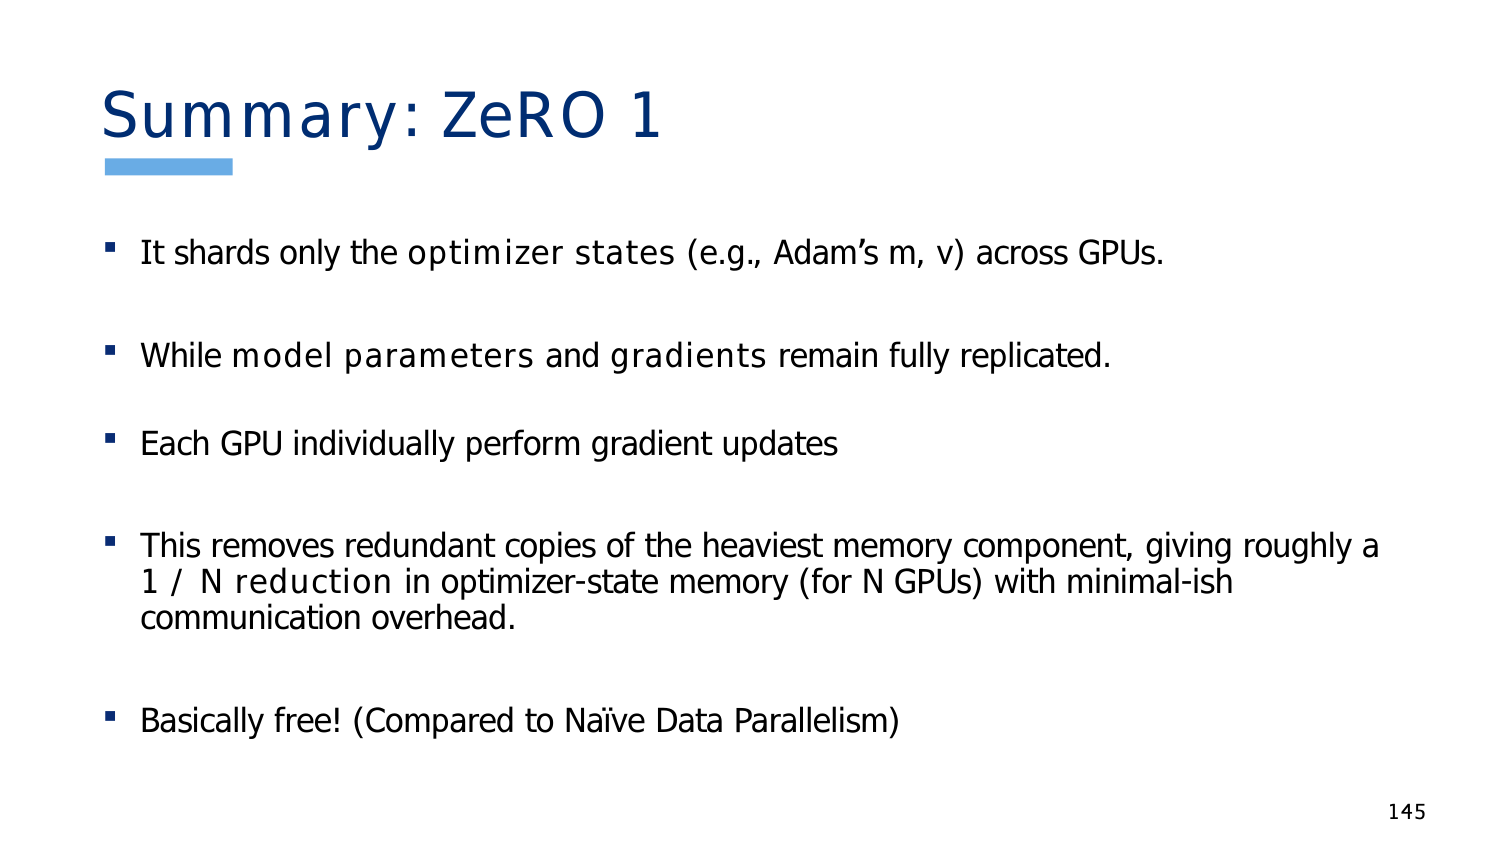

# Summary: ZeRO 1
It shards only the optimizer states (e.g., Adam’s m, v) across GPUs.

While model parameters and gradients remain fully replicated.
Each GPU individually perform gradient updates

This removes redundant copies of the heaviest memory component, giving roughly a 1 / N reduction in optimizer-state memory (for N GPUs) with minimal-ish communication overhead.

Basically free! (Compared to Naïve Data Parallelism)